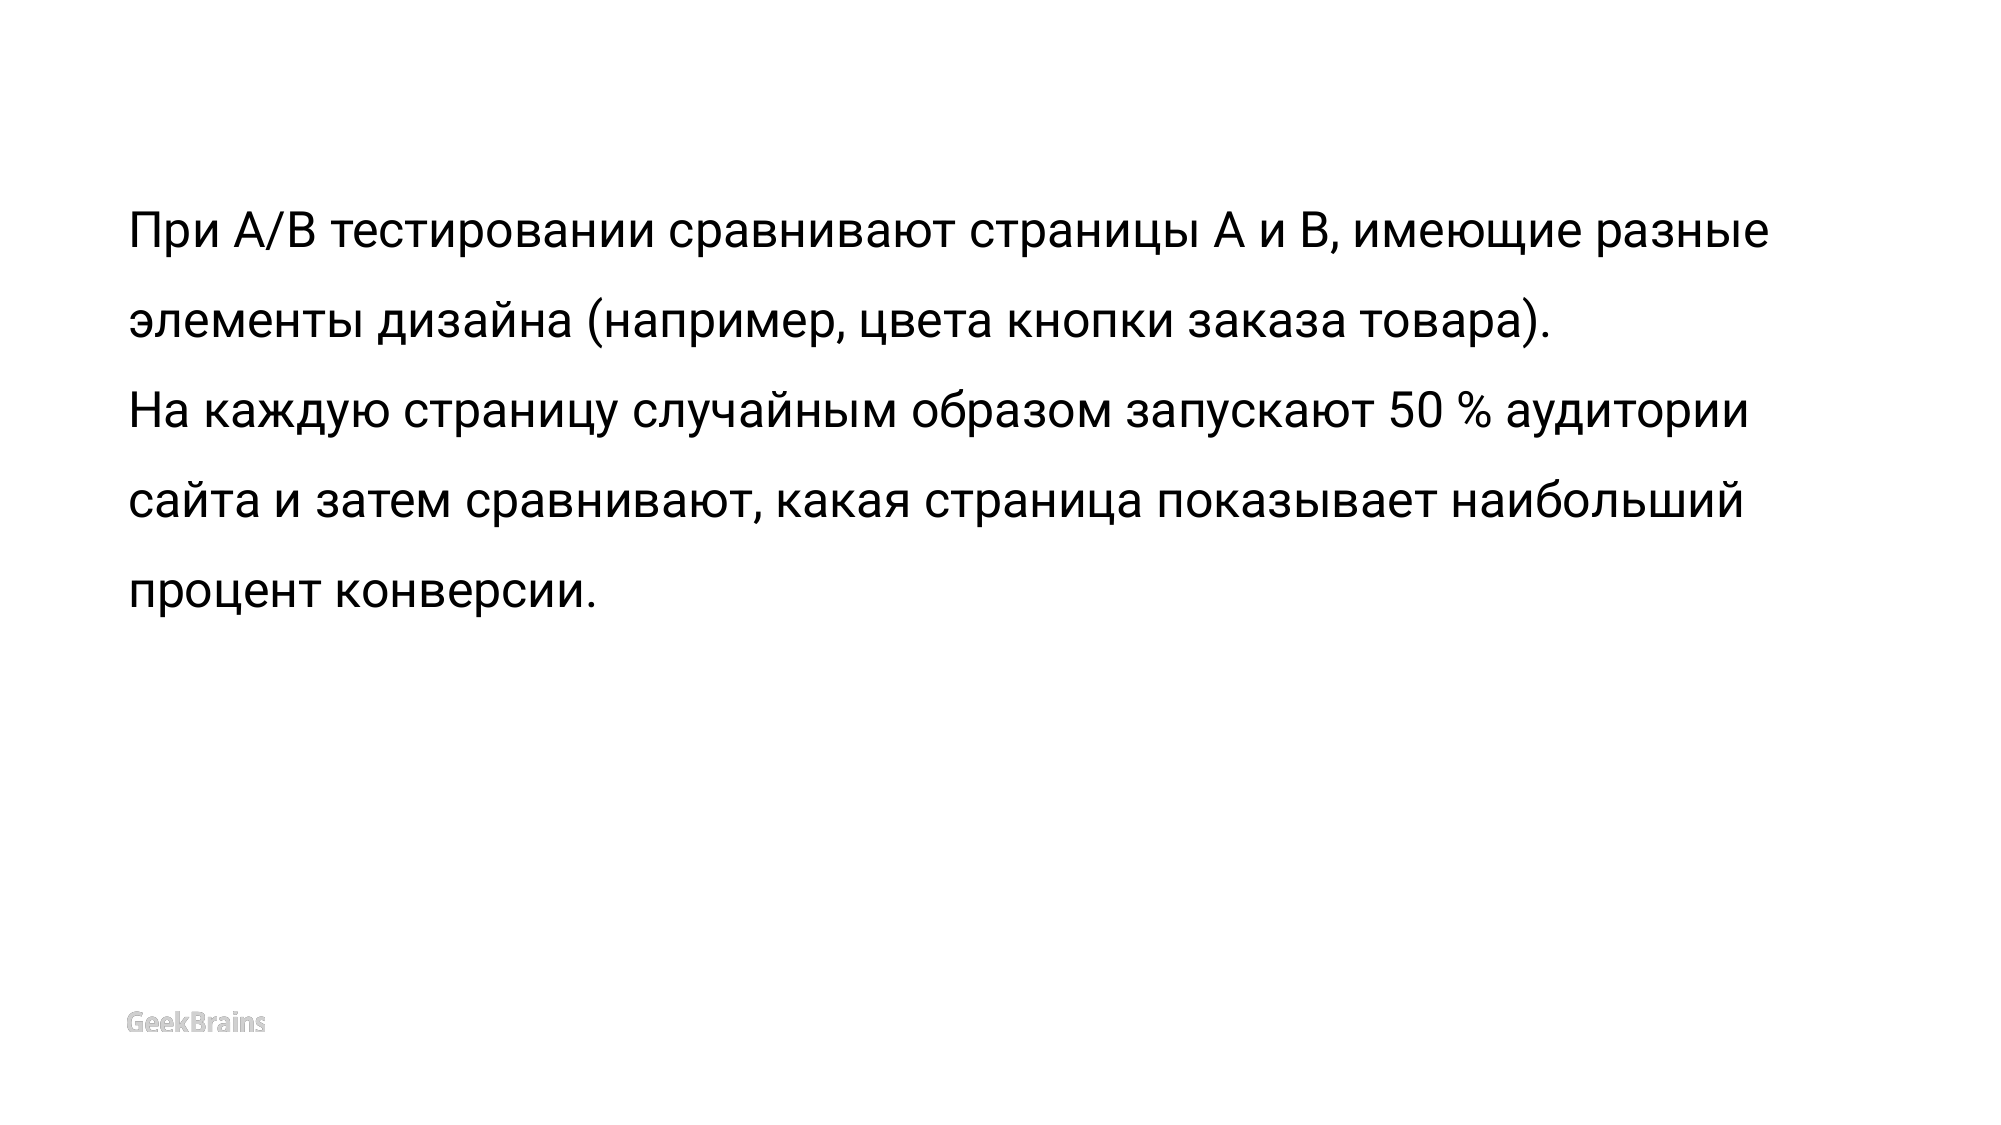

# При A/В тестировании сравнивают страницы A и B, имеющие разные элементы дизайна (например, цвета кнопки заказа товара). На каждую страницу случайным образом запускают 50 % аудитории сайта и затем сравнивают, какая страница показывает наибольший процент конверсии.